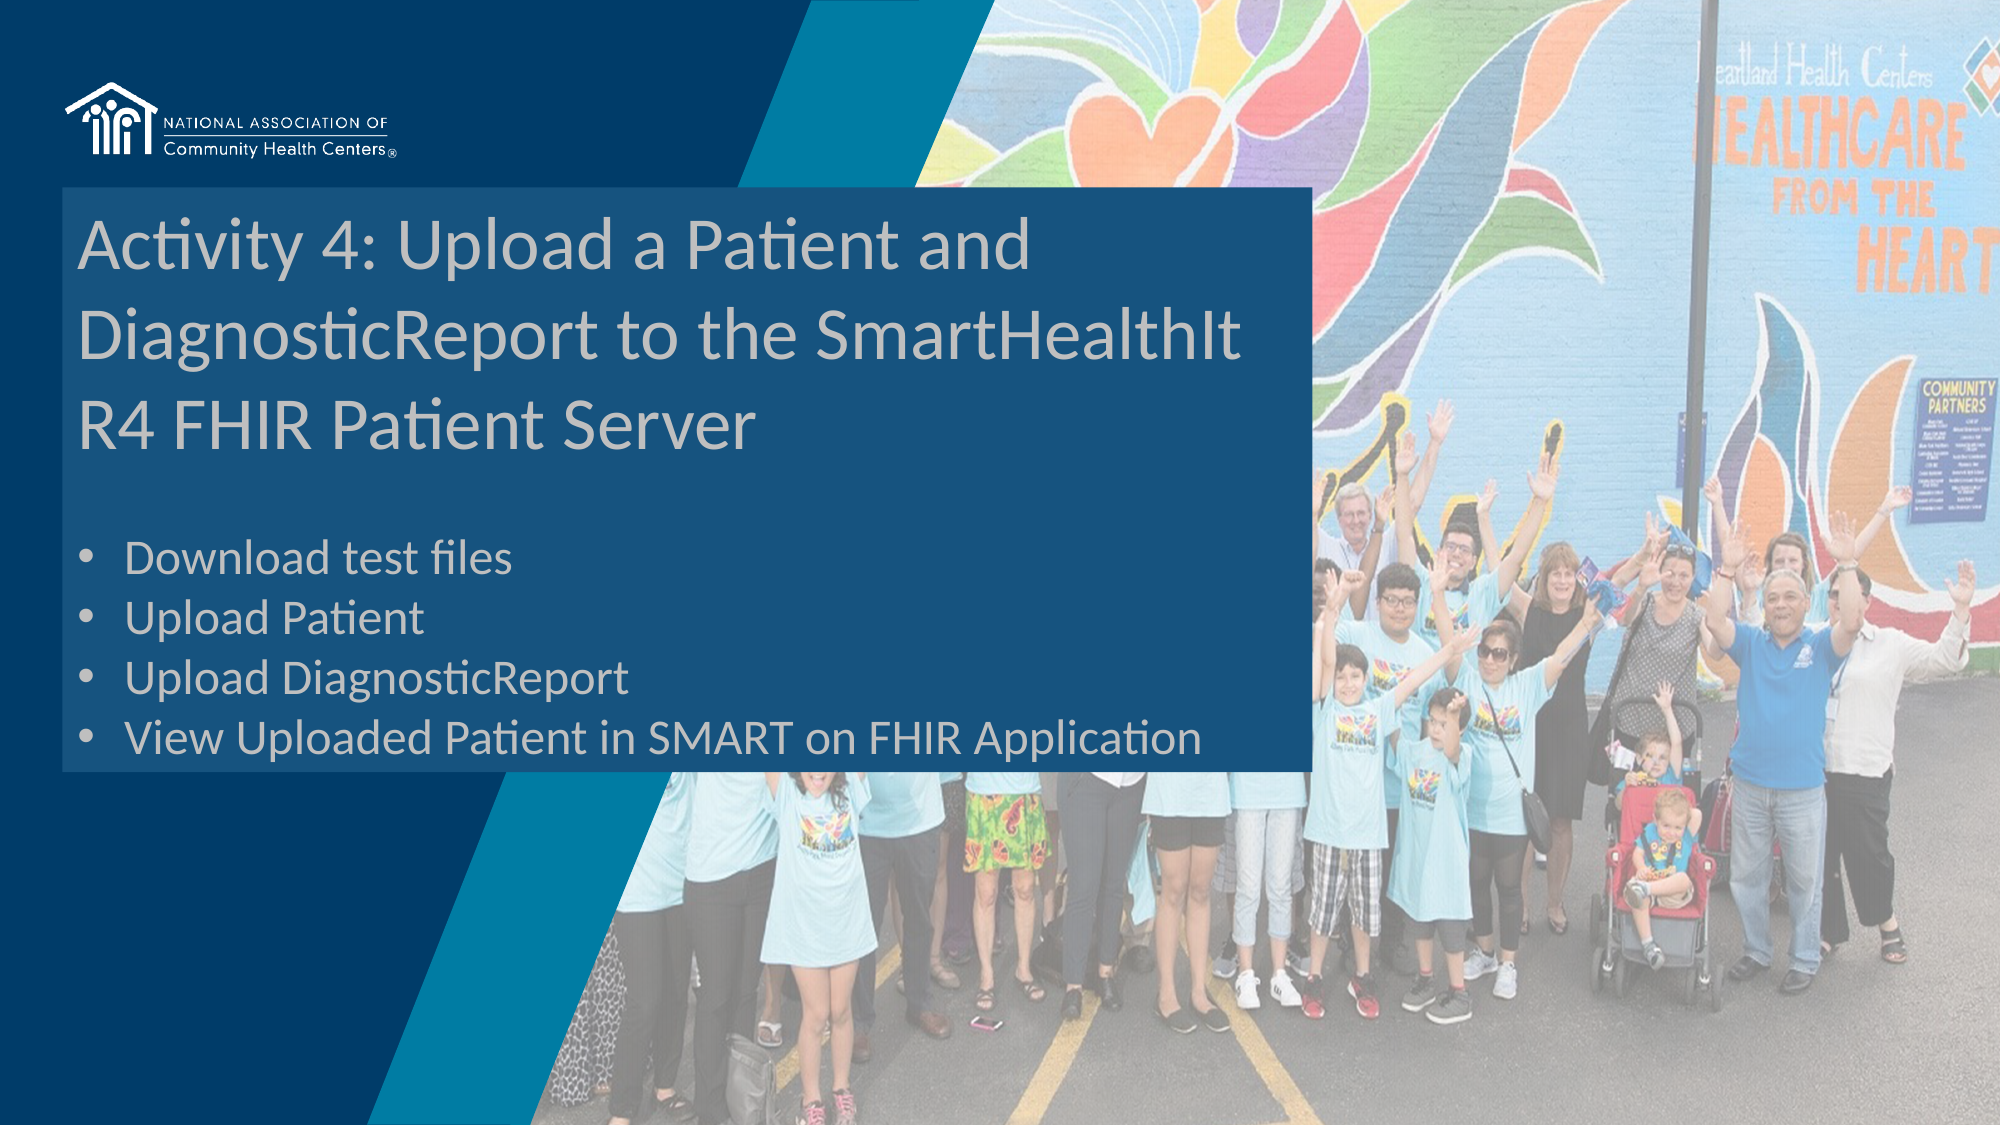

Activity 4: Upload a Patient and DiagnosticReport to the SmartHealthIt R4 FHIR Patient Server

Download test files
Upload Patient
Upload DiagnosticReport
View Uploaded Patient in SMART on FHIR Application